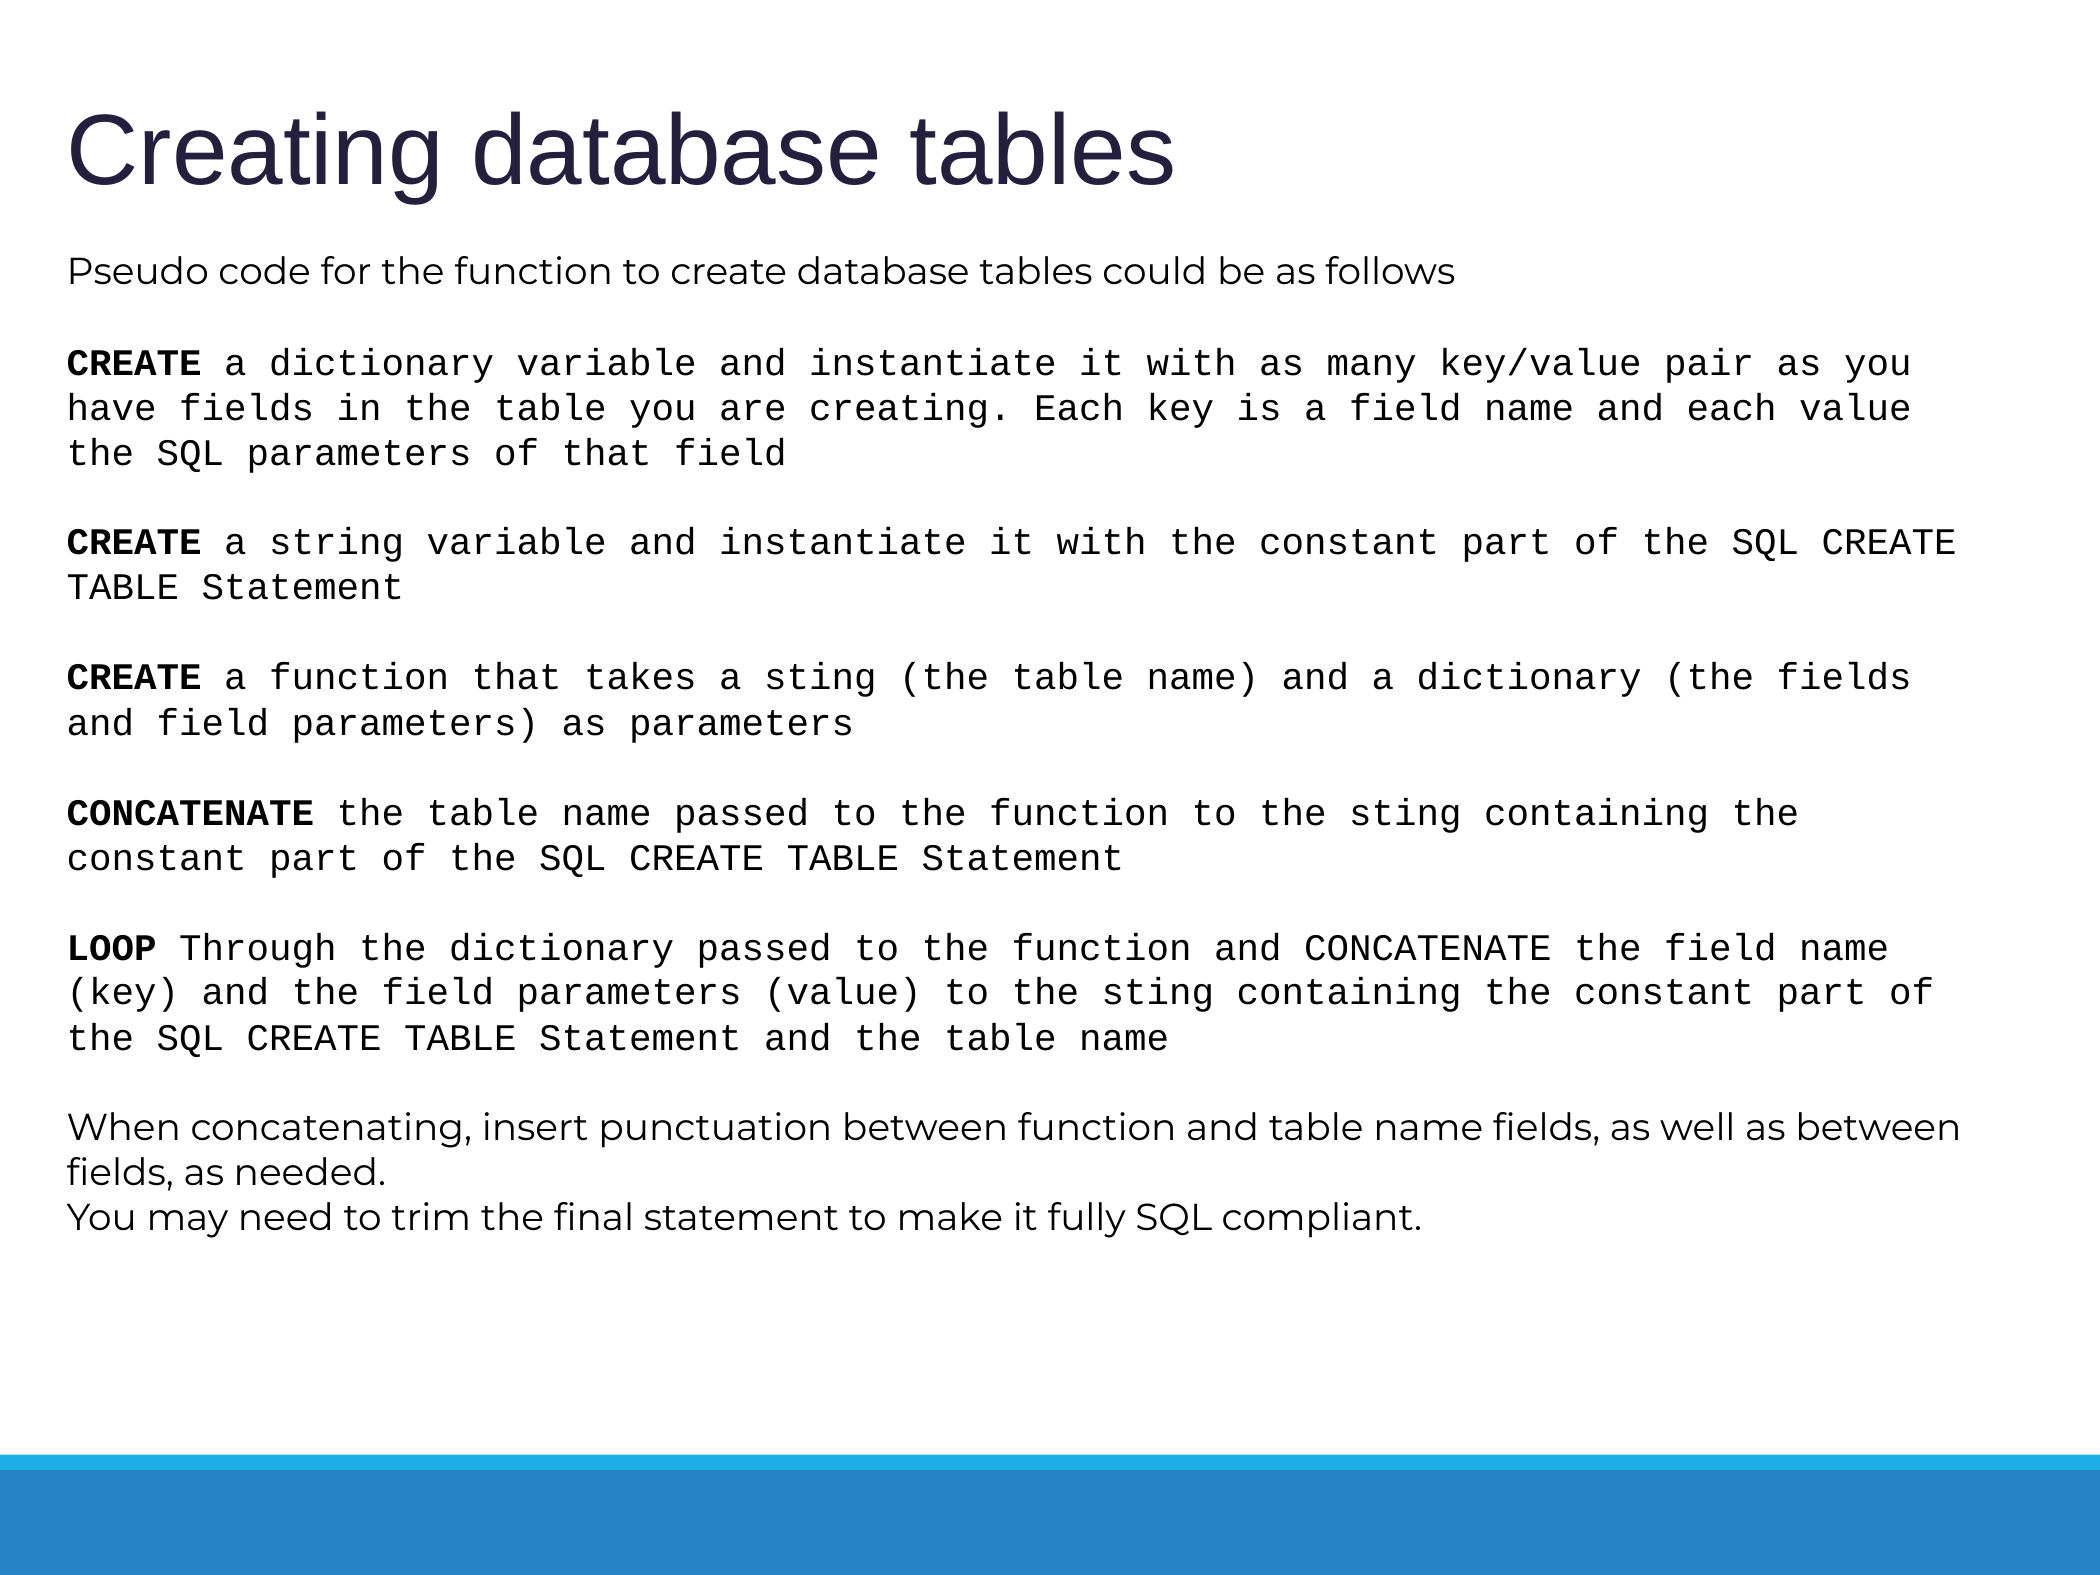

Creating database tables
Pseudo code for the function to create database tables could be as follows

CREATE a dictionary variable and instantiate it with as many key/value pair as you have fields in the table you are creating. Each key is a field name and each value the SQL parameters of that field

CREATE a string variable and instantiate it with the constant part of the SQL CREATE TABLE Statement

CREATE a function that takes a sting (the table name) and a dictionary (the fields and field parameters) as parameters

CONCATENATE the table name passed to the function to the sting containing the constant part of the SQL CREATE TABLE Statement

LOOP Through the dictionary passed to the function and CONCATENATE the field name (key) and the field parameters (value) to the sting containing the constant part of the SQL CREATE TABLE Statement and the table name

When concatenating, insert punctuation between function and table name fields, as well as between fields, as needed.
You may need to trim the final statement to make it fully SQL compliant.